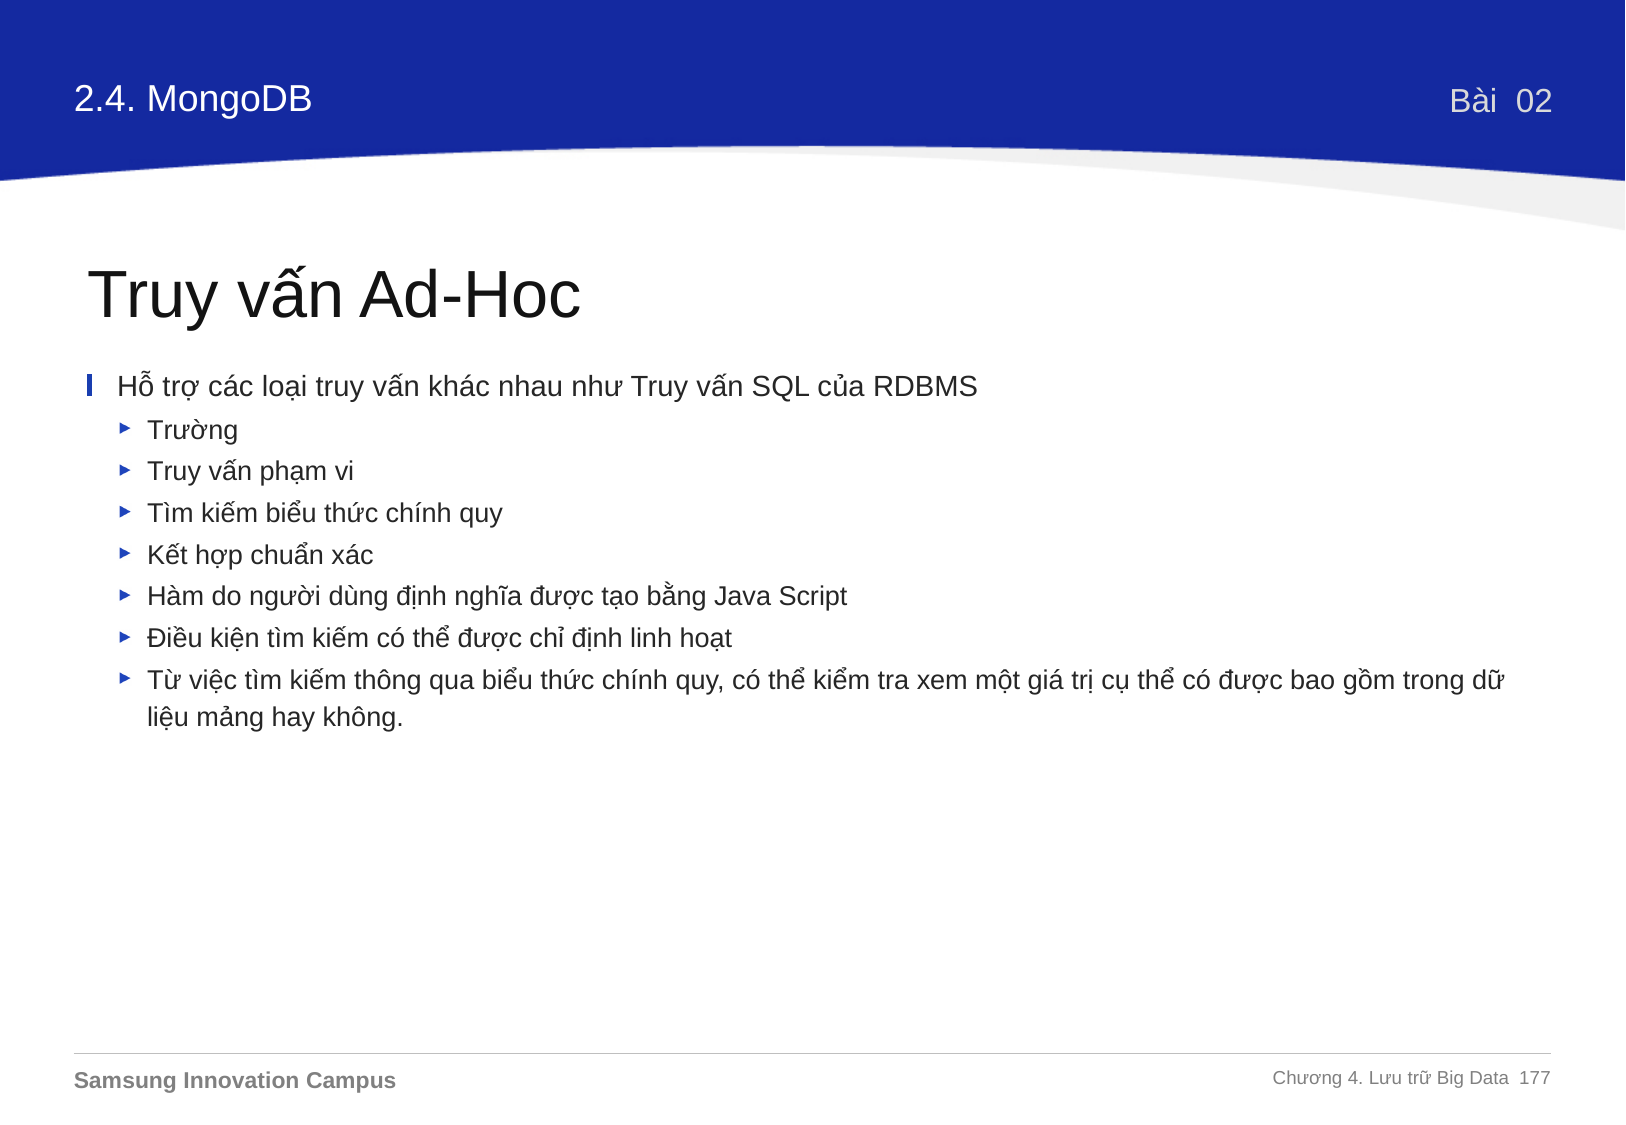

2.4. MongoDB
Bài  02
Truy vấn Ad-Hoc
Hỗ trợ các loại truy vấn khác nhau như Truy vấn SQL của RDBMS
Trường
Truy vấn phạm vi
Tìm kiếm biểu thức chính quy
Kết hợp chuẩn xác
Hàm do người dùng định nghĩa được tạo bằng Java Script
Điều kiện tìm kiếm có thể được chỉ định linh hoạt
Từ việc tìm kiếm thông qua biểu thức chính quy, có thể kiểm tra xem một giá trị cụ thể có được bao gồm trong dữ liệu mảng hay không.